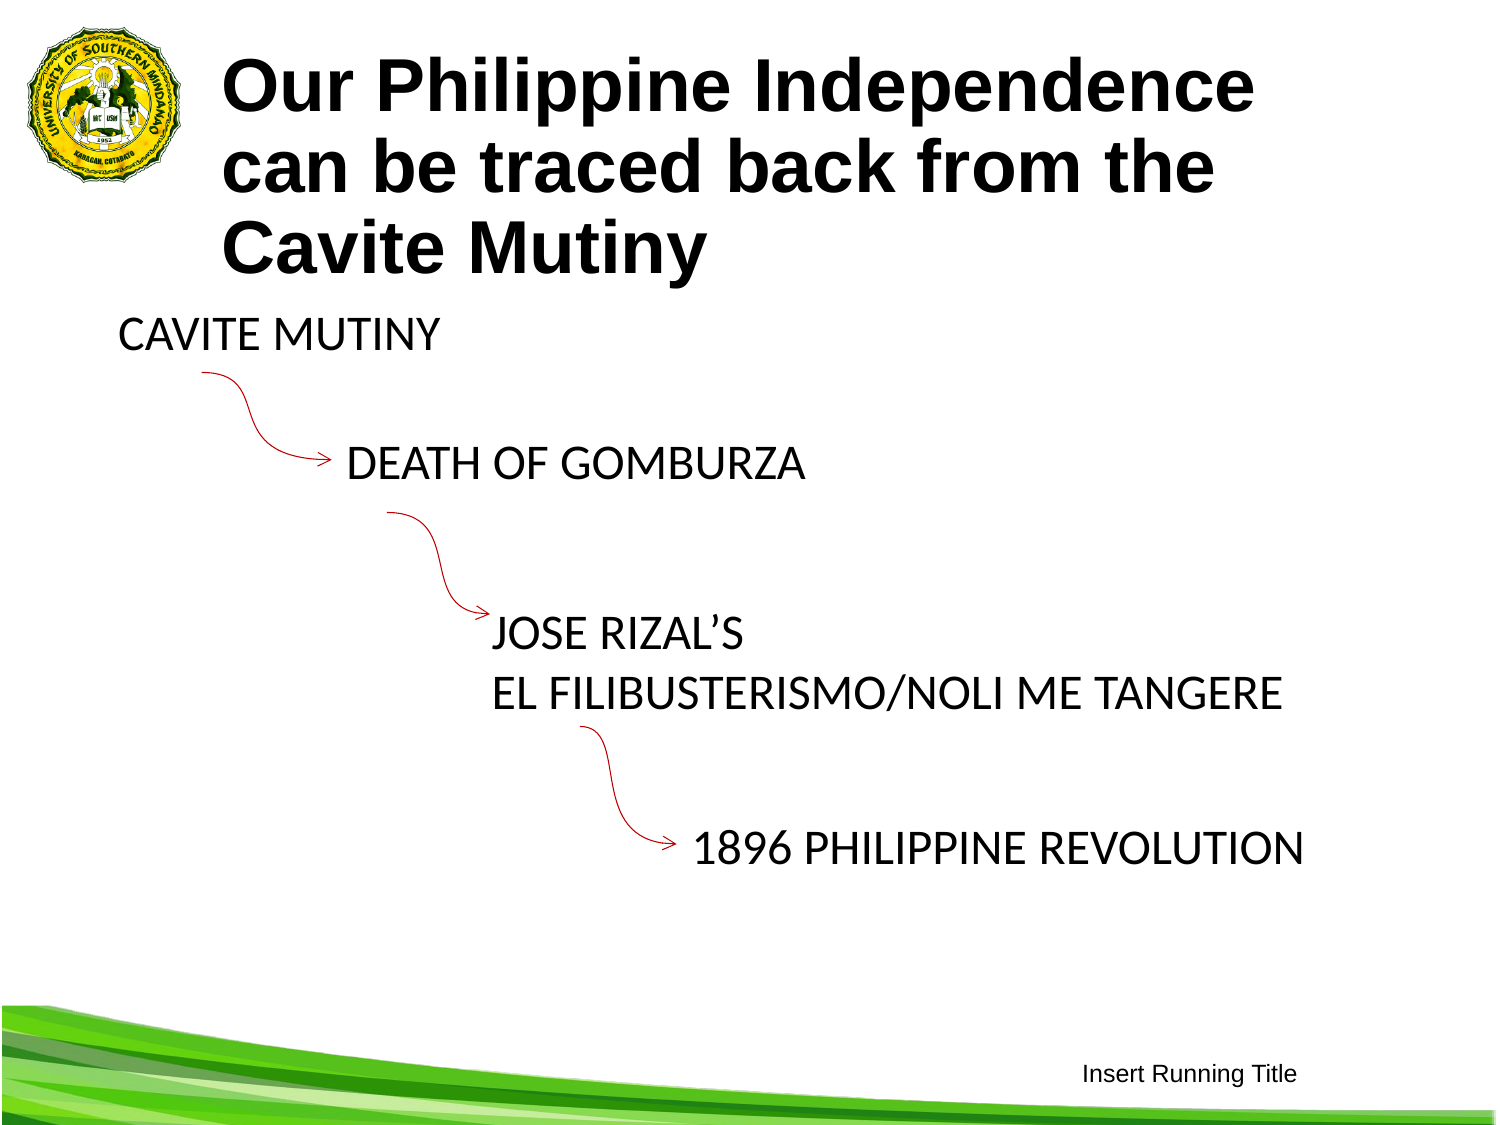

# Our Philippine Independence can be traced back from the Cavite Mutiny
CAVITE MUTINY
DEATH OF GOMBURZA
JOSE RIZAL’S
EL FILIBUSTERISMO/NOLI ME TANGERE
1896 PHILIPPINE REVOLUTION
Insert Running Title
21